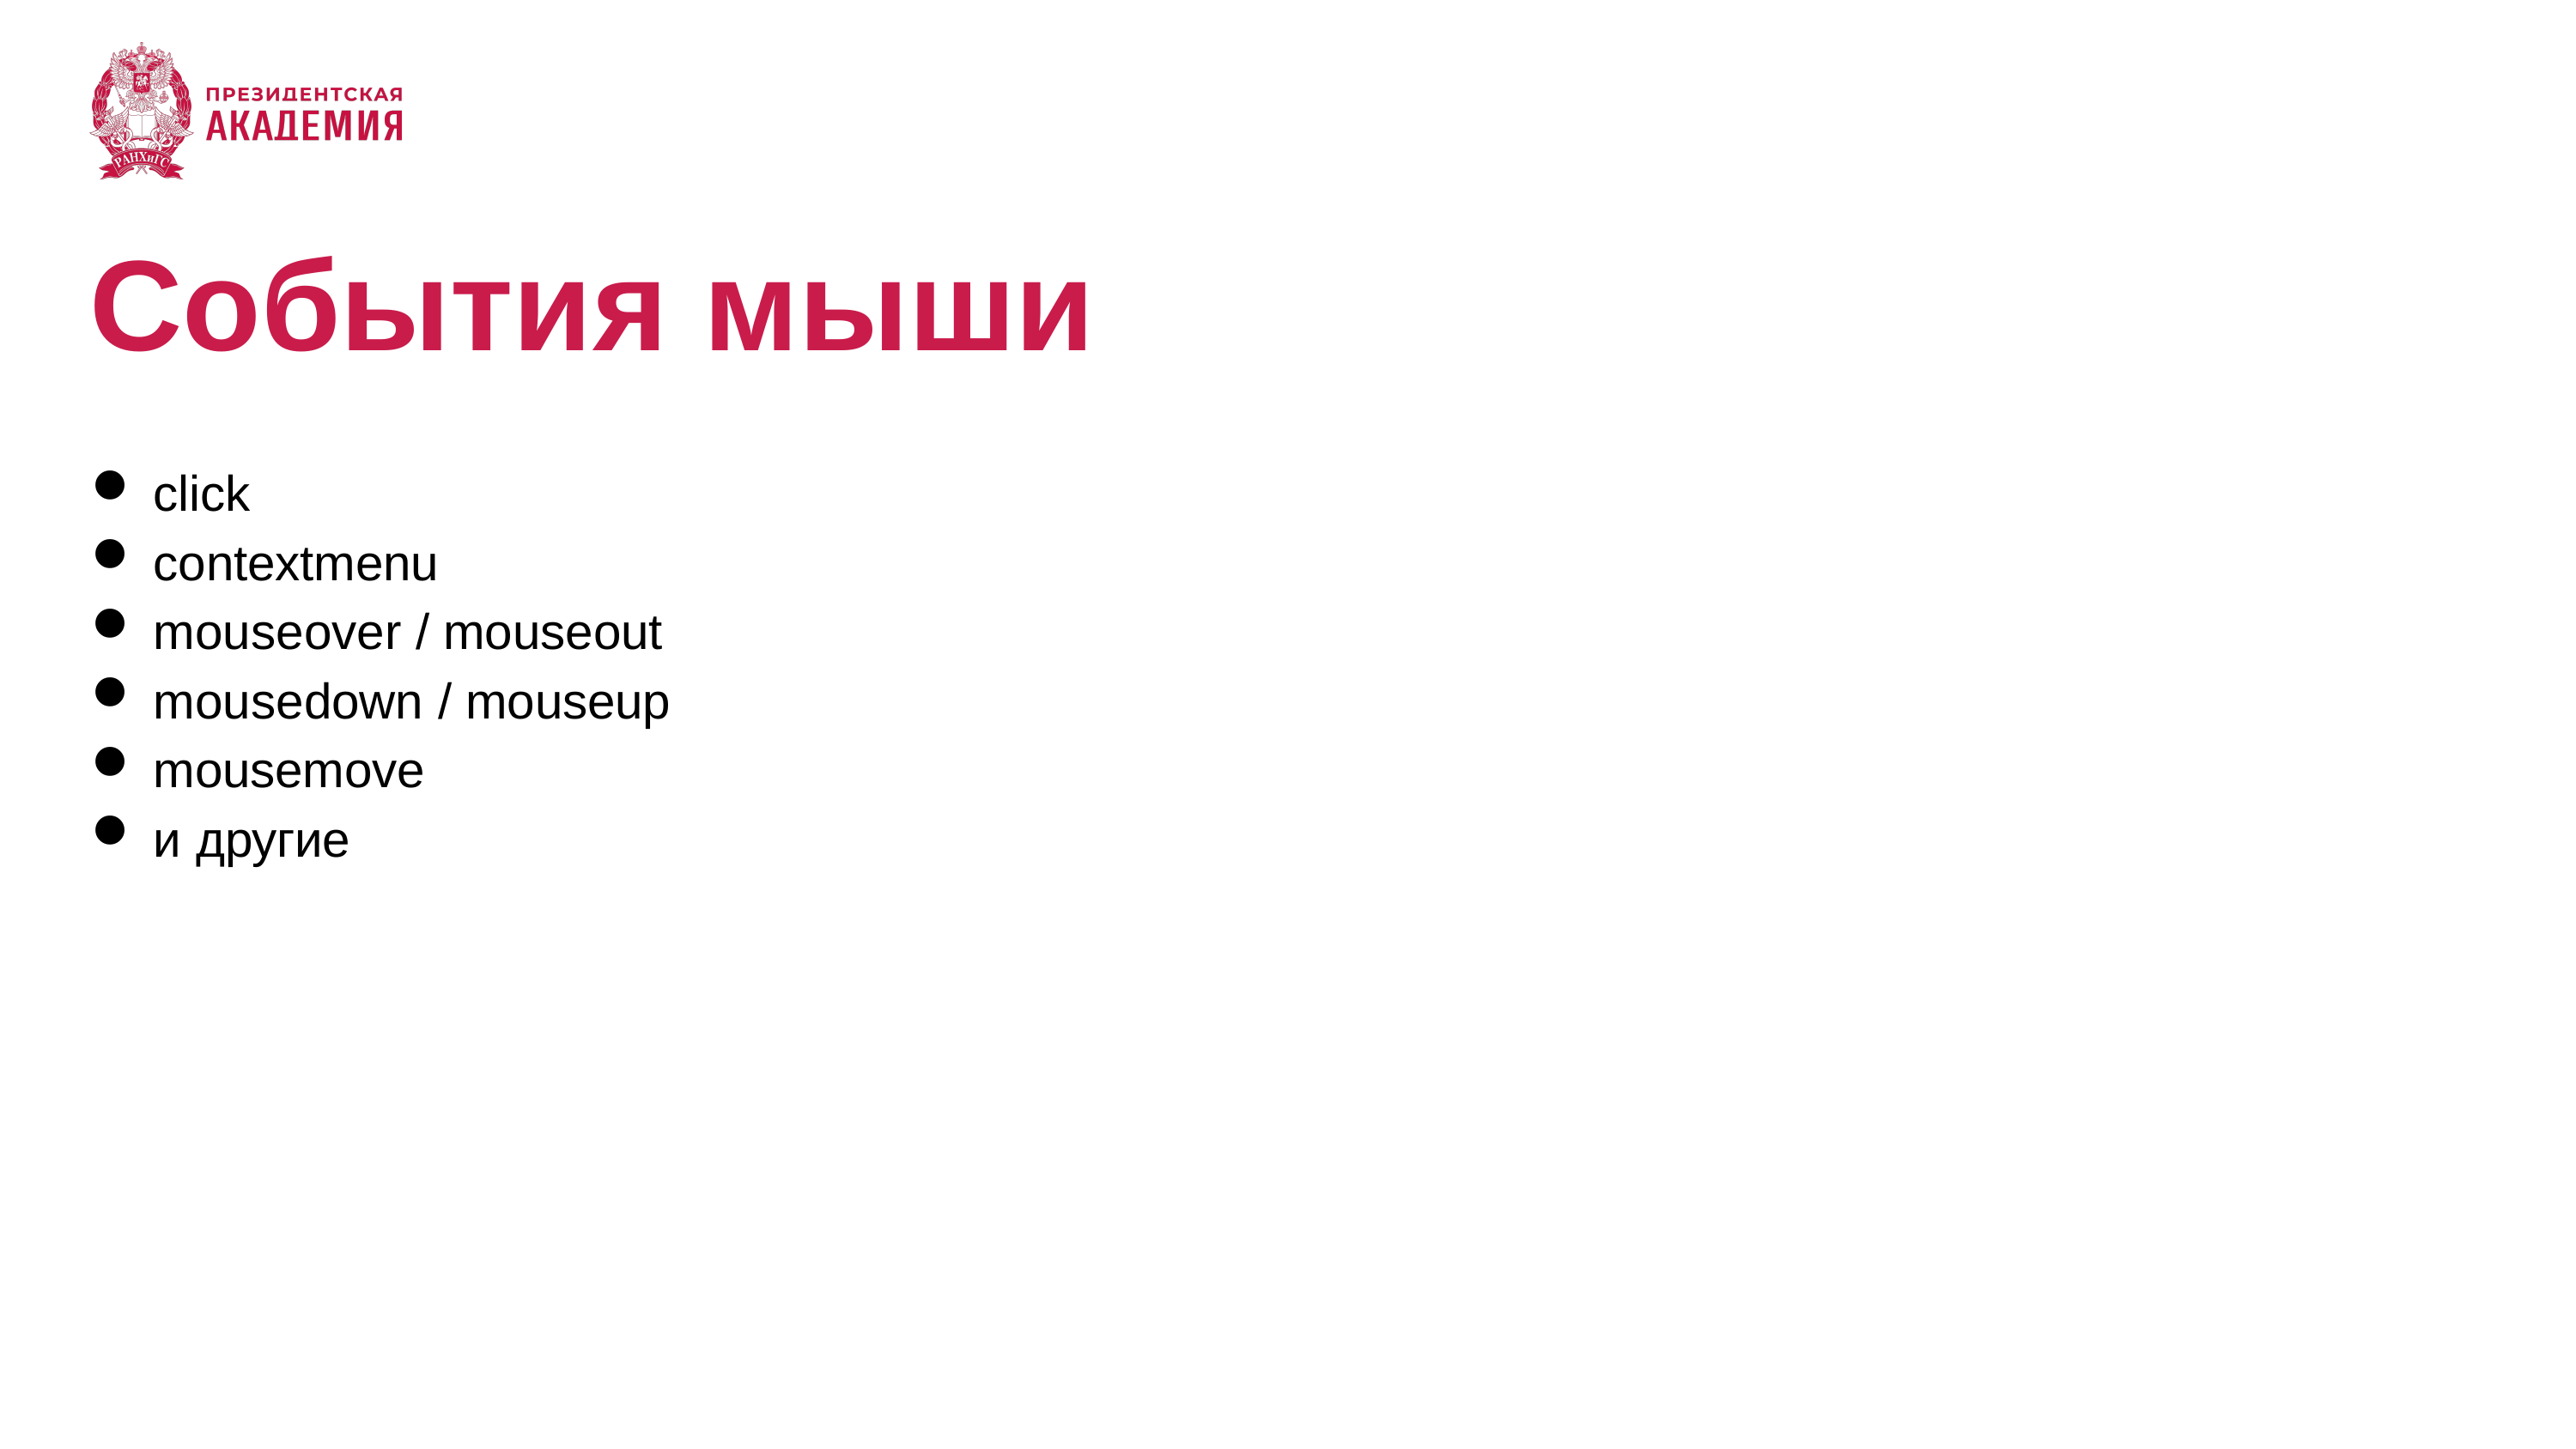

# События мыши
click
contextmenu
mouseover / mouseout
mousedown / mouseup
mousemove
и другие